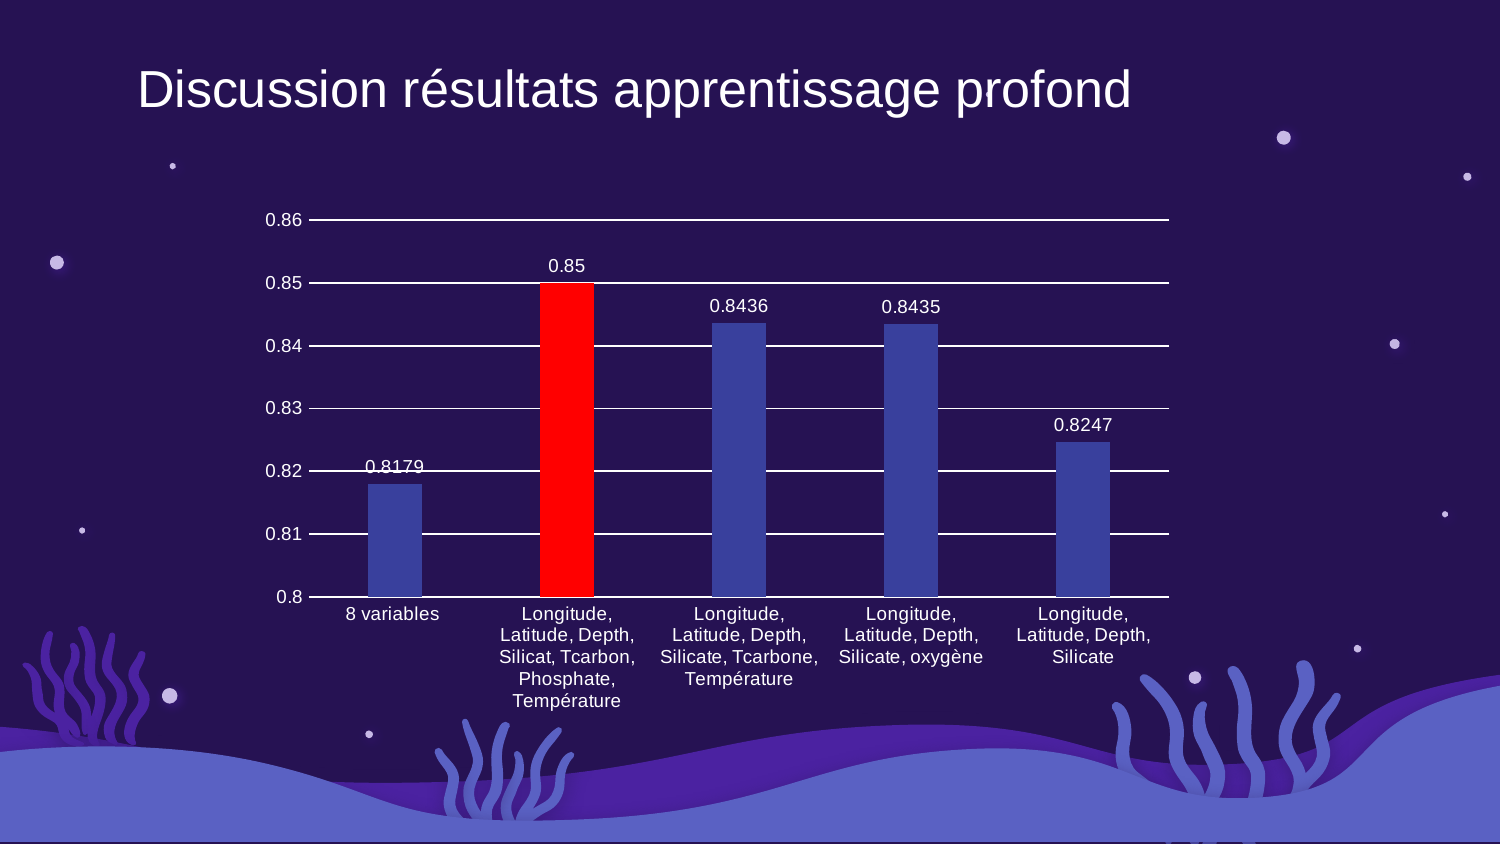

Discussion résultats apprentissage profond

### Chart

| Category | Series 1 |
|---|---|
| 8 variables  | 0.8179 |
| Longitude, Latitude, Depth, Silicat, Tcarbon, Phosphate, Température | 0.85 |
| Longitude, Latitude, Depth, Silicate, Tcarbone, Température | 0.8436 |
| Longitude, Latitude, Depth, Silicate, oxygène | 0.8435 |
| Longitude, Latitude, Depth, Silicate | 0.8247 |